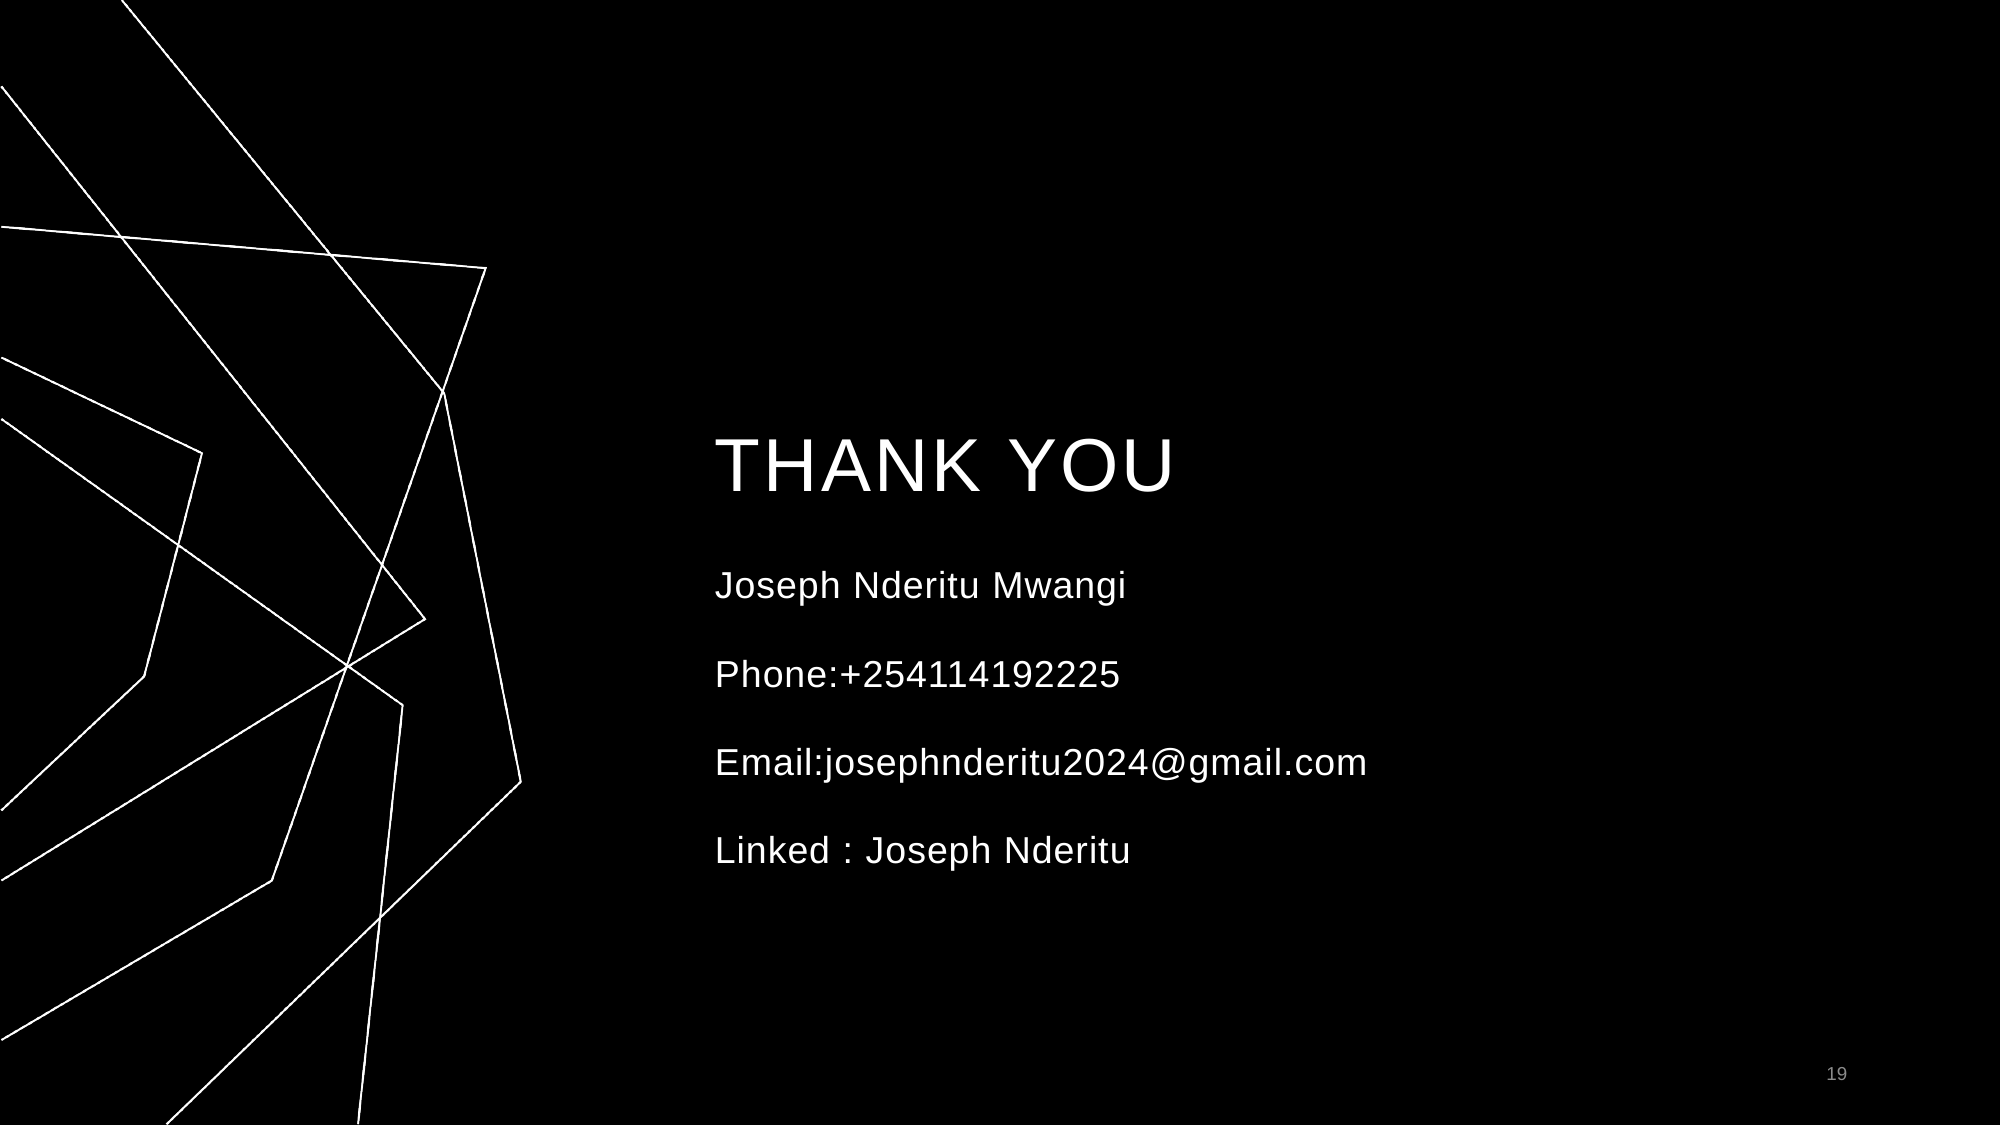

# THANK YOU
Joseph Nderitu Mwangi
Phone:+254114192225
Email:josephnderitu2024@gmail.com
Linked : Joseph Nderitu
19